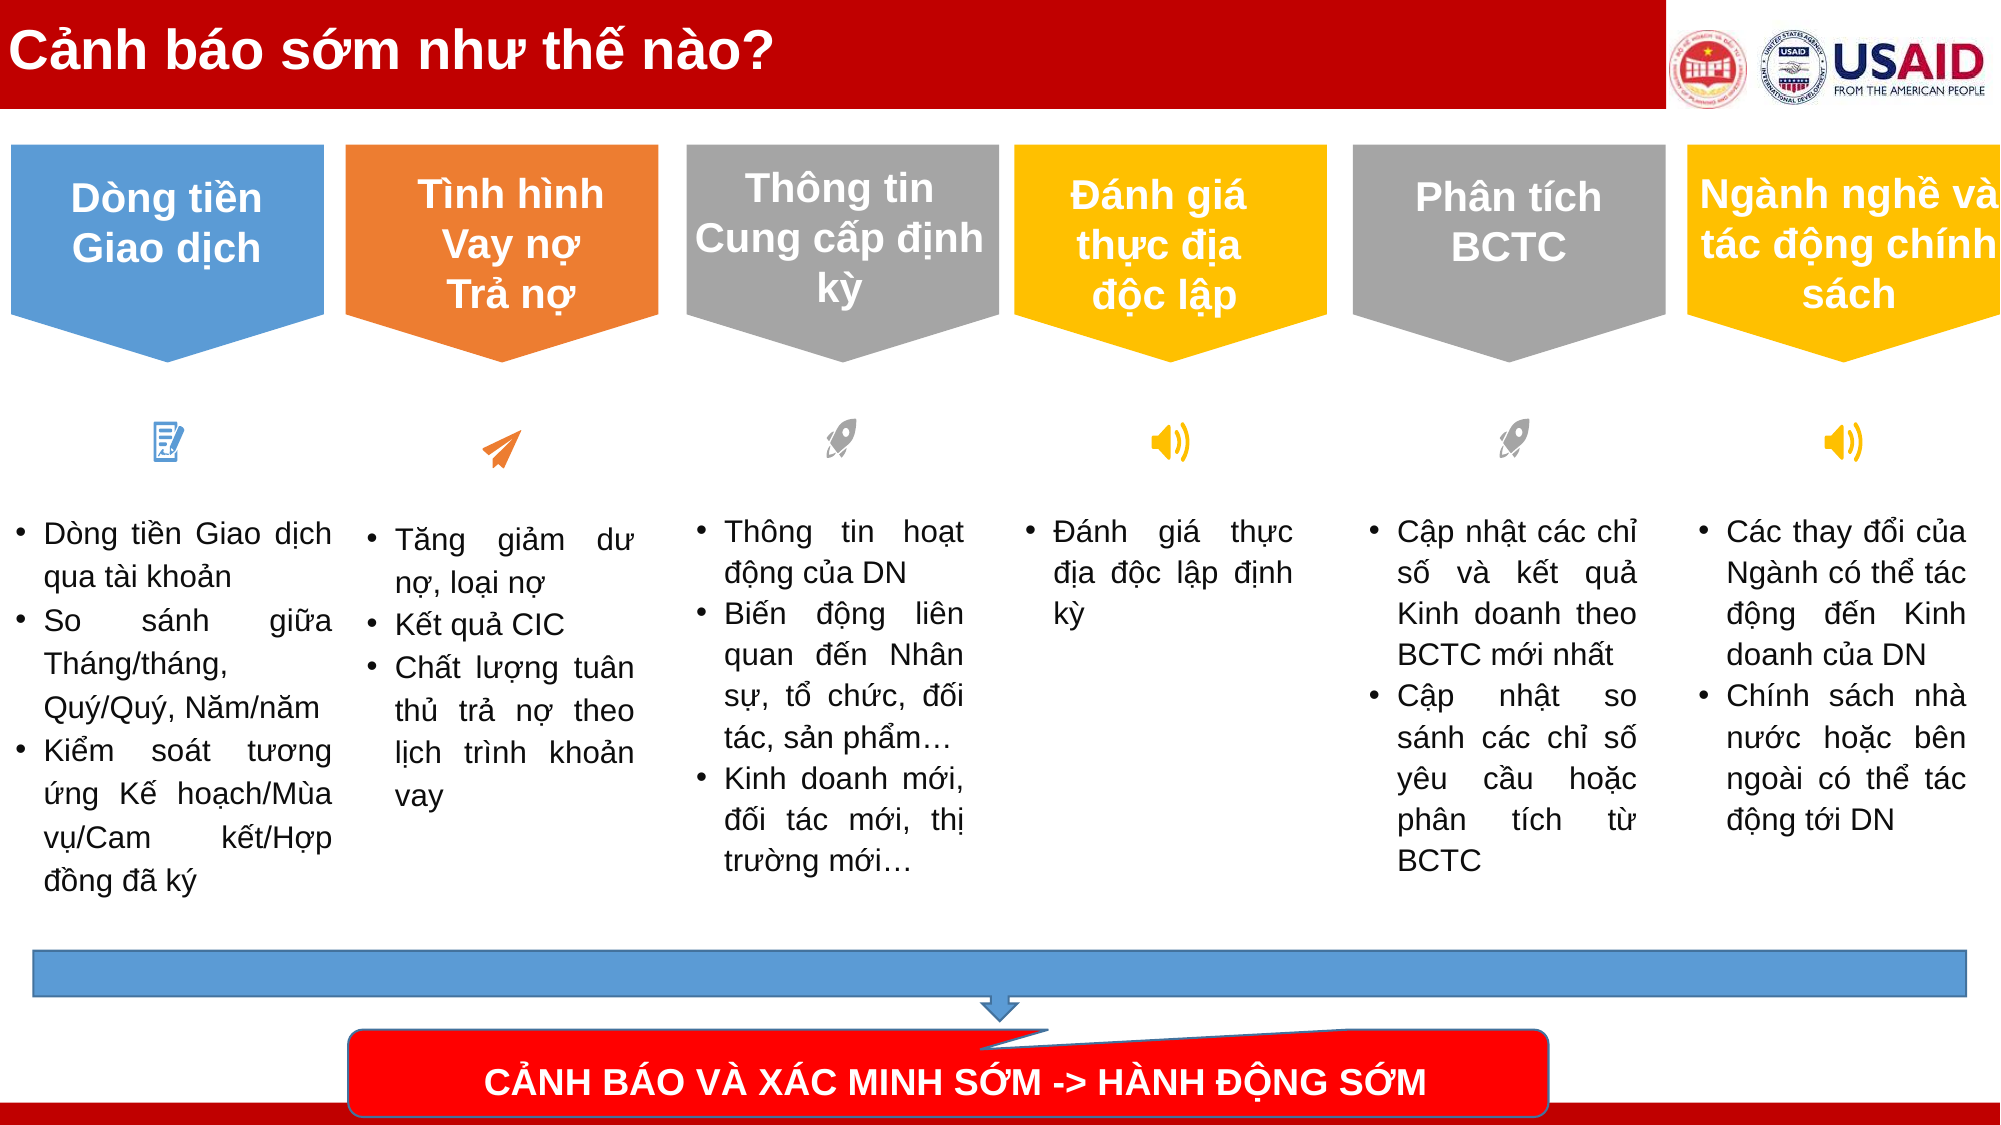

# Cảnh báo sớm như thế nào?

Thông tin Cung cấp định kỳ
Tình hình Vay nợ
Trả nợ
Ngành nghề và tác động chính sách
Đánh giá thực địa
 độc lập
Phân tích
BCTC
Dòng tiền Giao dịch

Cập nhật các chỉ số và kết quả Kinh doanh theo BCTC mới nhất
Cập nhật so sánh các chỉ số yêu cầu hoặc phân tích từ BCTC
Các thay đổi của Ngành có thể tác động đến Kinh doanh của DN
Chính sách nhà nước hoặc bên ngoài có thể tác động tới DN
Dòng tiền Giao dịch qua tài khoản
So sánh giữa Tháng/tháng, Quý/Quý, Năm/năm
Kiểm soát tương ứng Kế hoạch/Mùa vụ/Cam kết/Hợp đồng đã ký

Thông tin hoạt động của DN
Biến động liên quan đến Nhân sự, tổ chức, đối tác, sản phẩm…
Kinh doanh mới, đối tác mới, thị trường mới…
Đánh giá thực địa độc lập định kỳ
Tăng giảm dư nợ, loại nợ
Kết quả CIC
Chất lượng tuân thủ trả nợ theo lịch trình khoản vay

CẢNH BÁO VÀ XÁC MINH SỚM -> HÀNH ĐỘNG SỚM